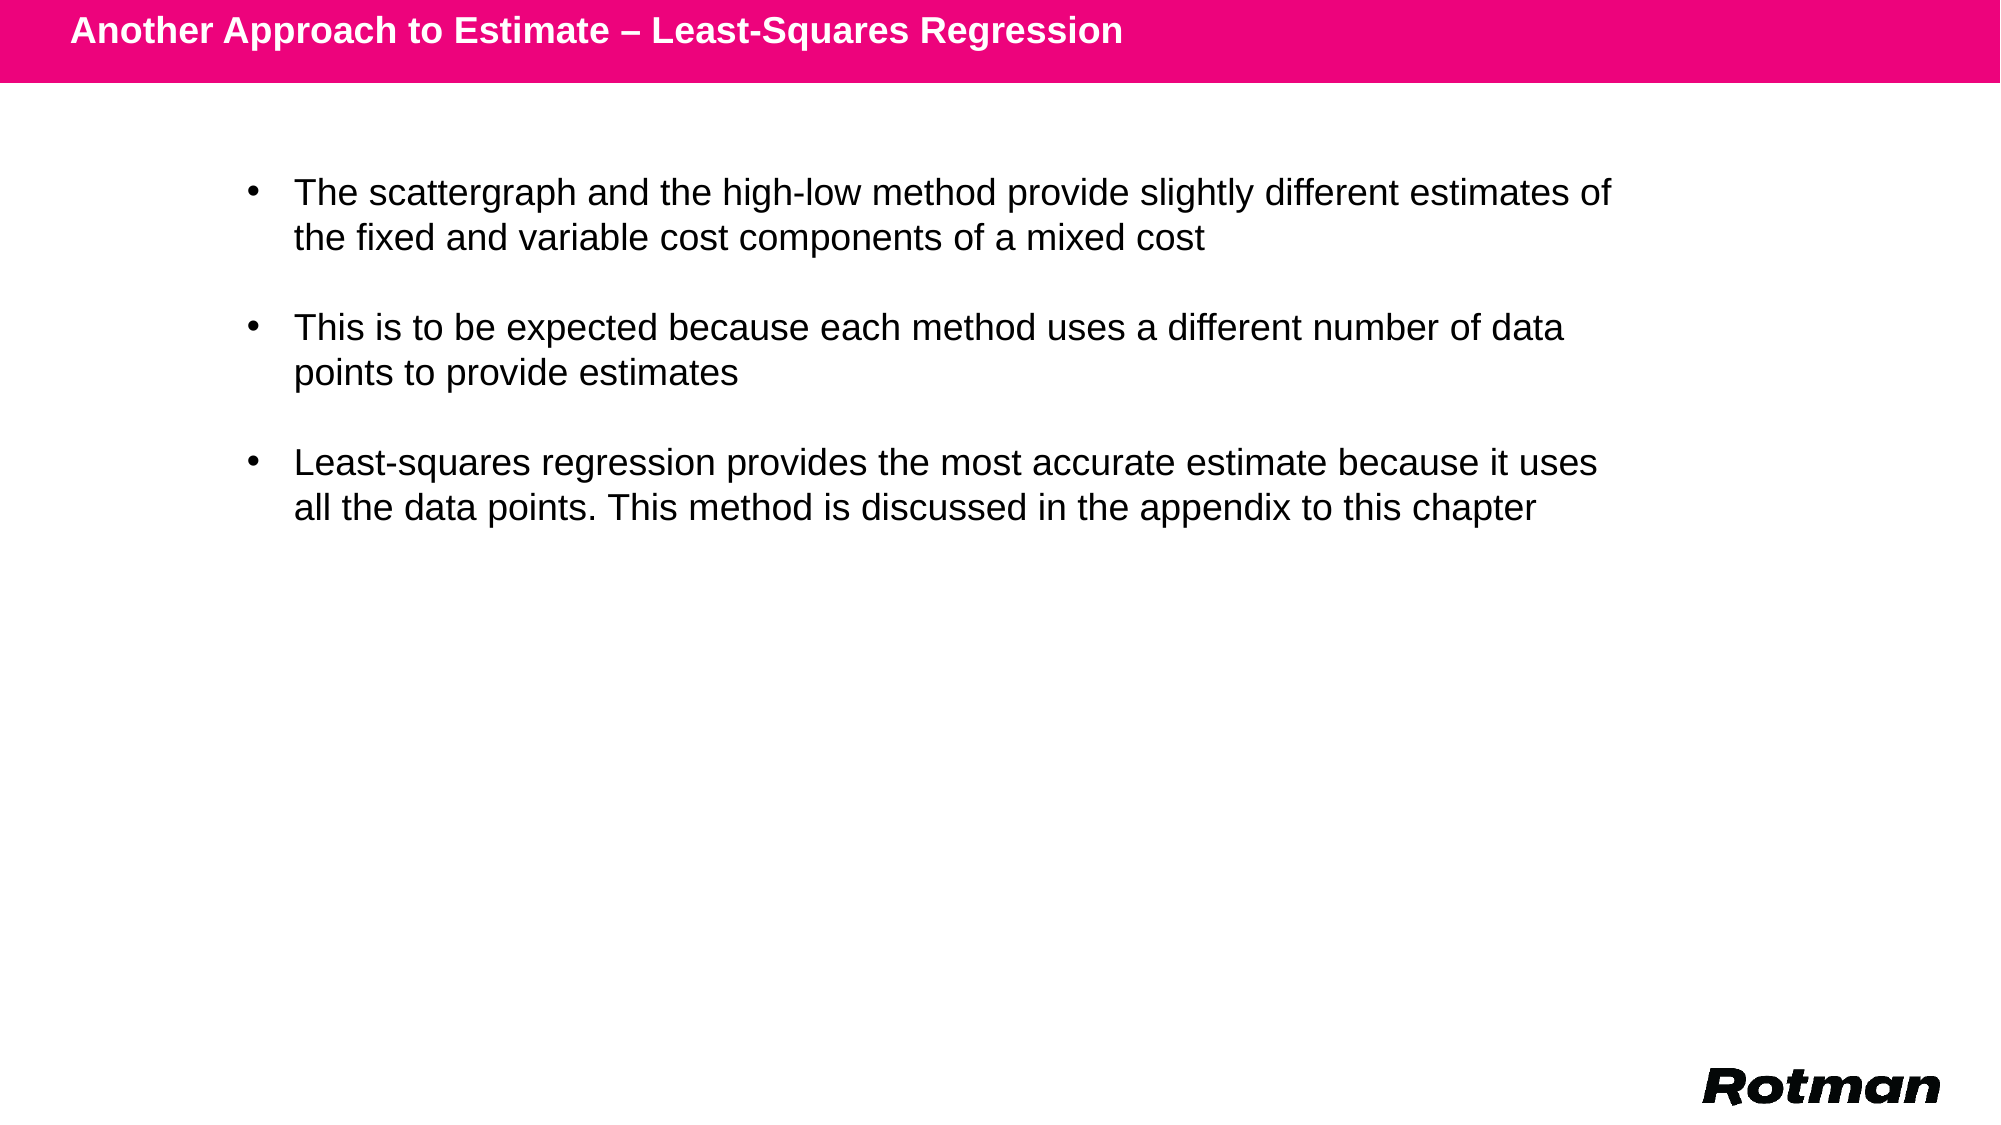

Another Approach to Estimate – Least-Squares Regression

The scattergraph and the high-low method provide slightly different estimates of the fixed and variable cost components of a mixed cost

This is to be expected because each method uses a different number of data points to provide estimates

Least-squares regression provides the most accurate estimate because it uses all the data points. This method is discussed in the appendix to this chapter